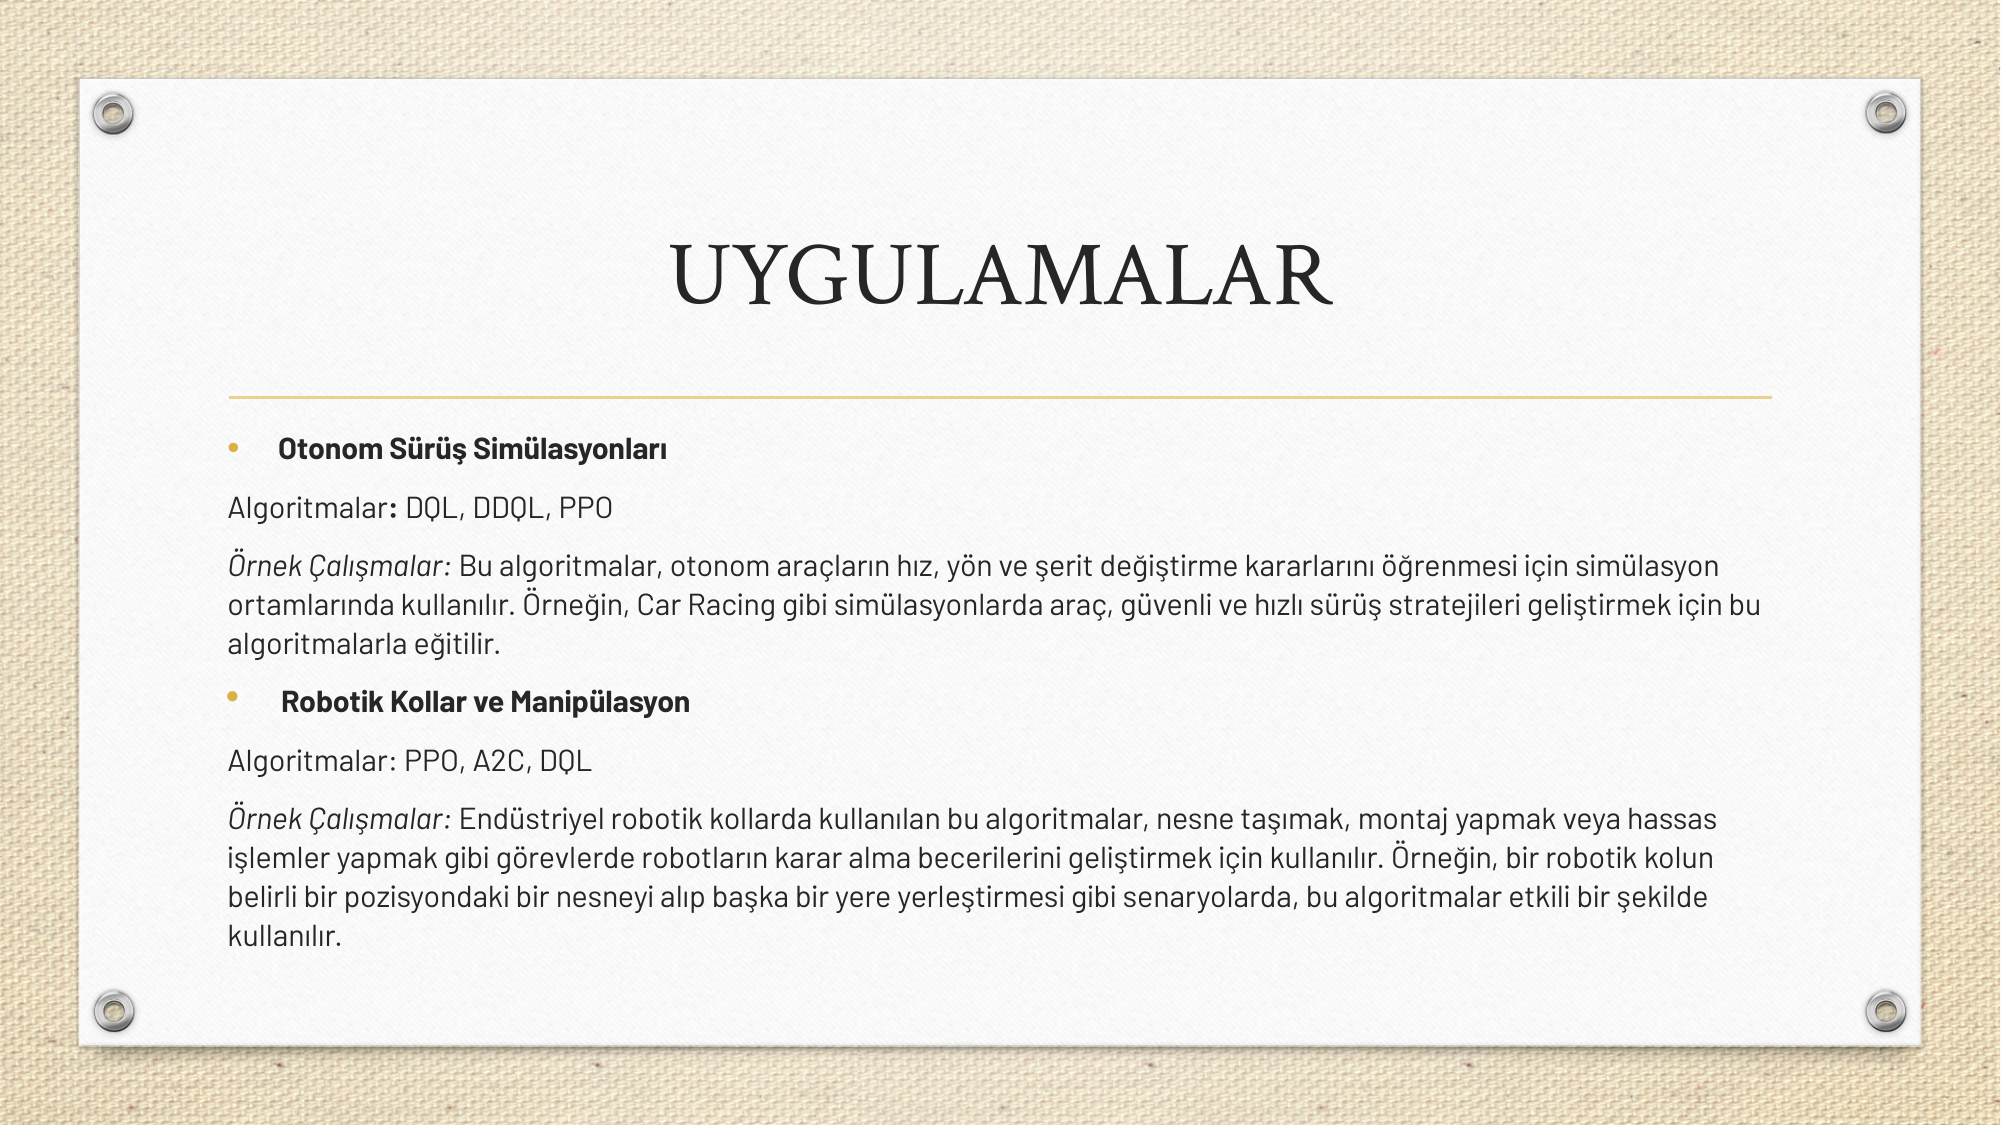

# UYGULAMALAR
 Otonom Sürüş Simülasyonları
Algoritmalar: DQL, DDQL, PPO
Örnek Çalışmalar: Bu algoritmalar, otonom araçların hız, yön ve şerit değiştirme kararlarını öğrenmesi için simülasyon ortamlarında kullanılır. Örneğin, Car Racing gibi simülasyonlarda araç, güvenli ve hızlı sürüş stratejileri geliştirmek için bu algoritmalarla eğitilir.
Robotik Kollar ve Manipülasyon
Algoritmalar: PPO, A2C, DQL
Örnek Çalışmalar: Endüstriyel robotik kollarda kullanılan bu algoritmalar, nesne taşımak, montaj yapmak veya hassas işlemler yapmak gibi görevlerde robotların karar alma becerilerini geliştirmek için kullanılır. Örneğin, bir robotik kolun belirli bir pozisyondaki bir nesneyi alıp başka bir yere yerleştirmesi gibi senaryolarda, bu algoritmalar etkili bir şekilde kullanılır.